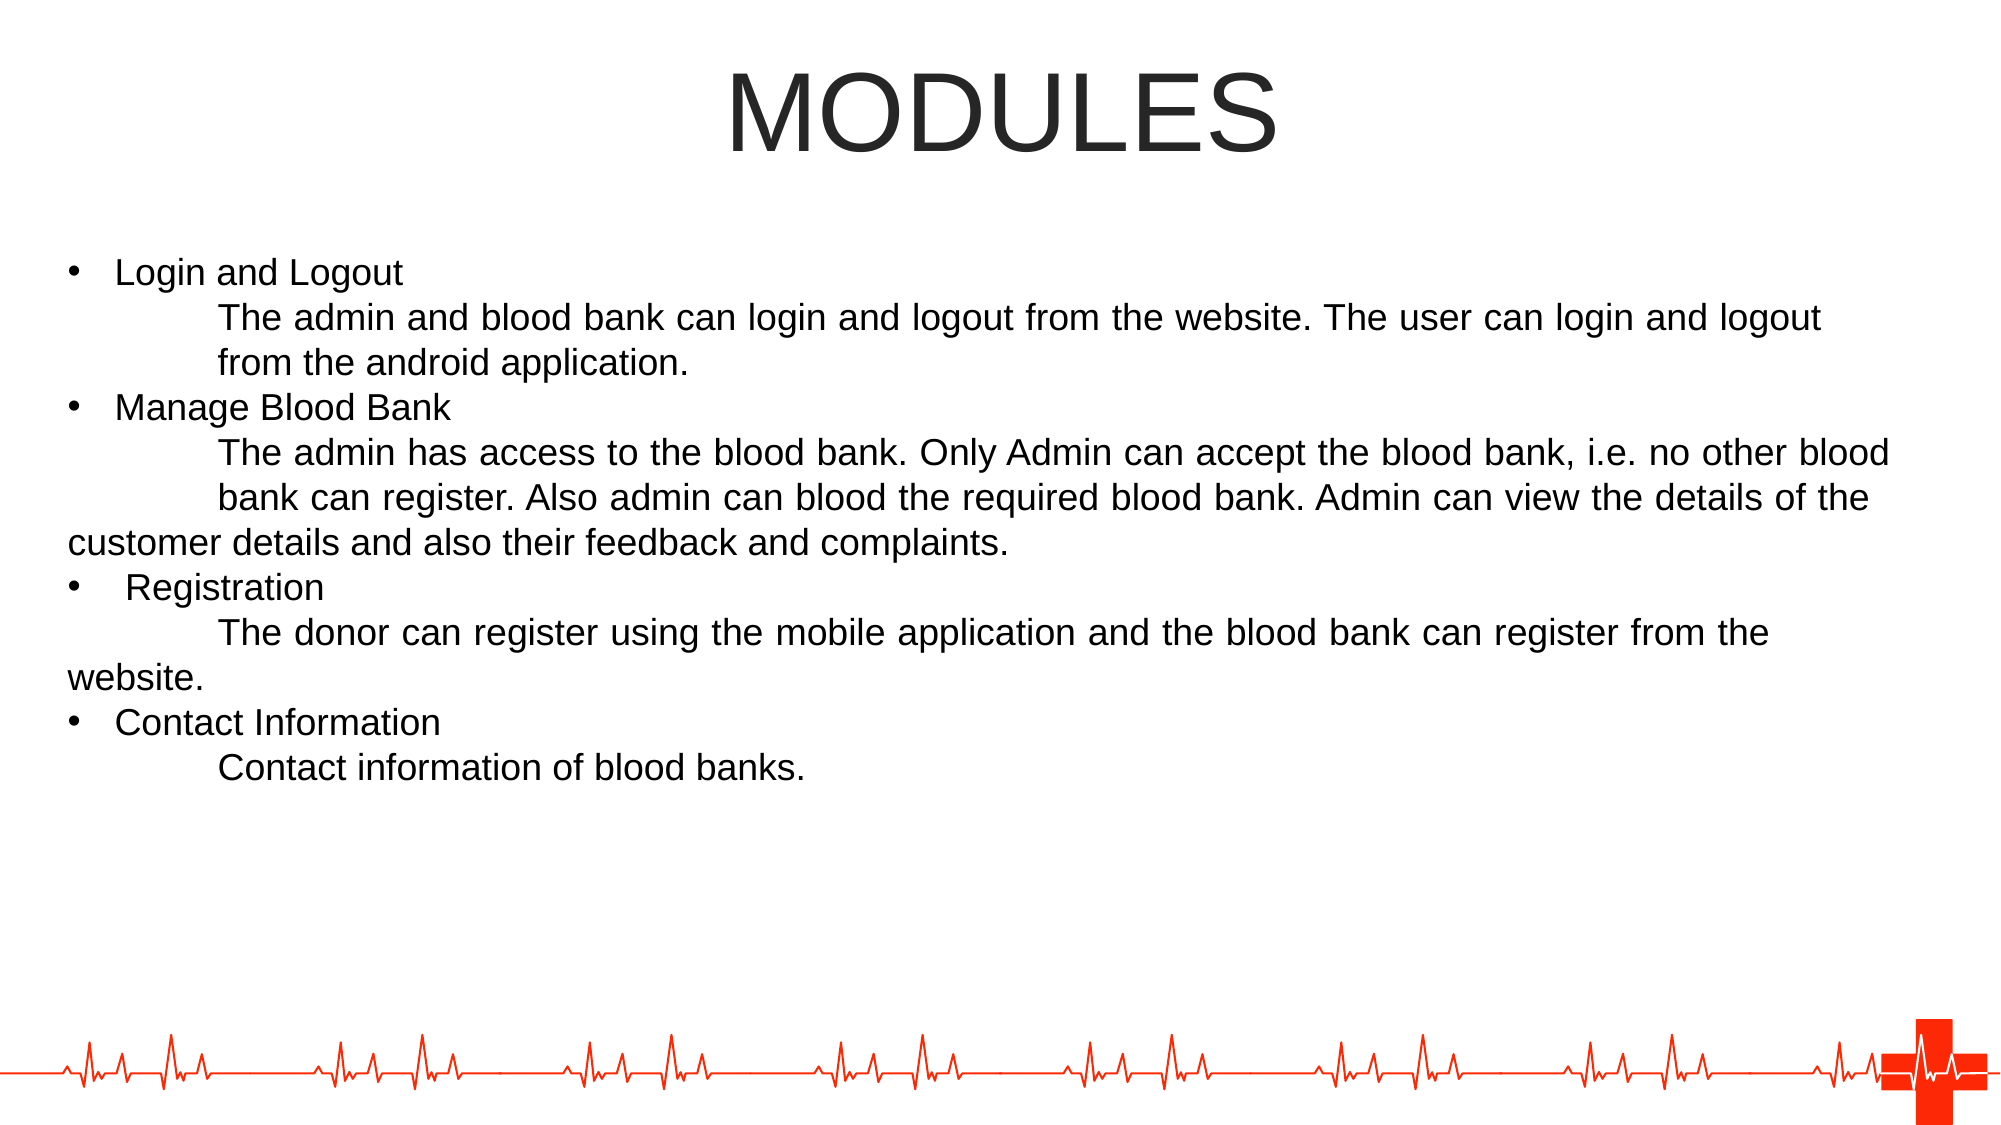

MODULES
Login and Logout
	The admin and blood bank can login and logout from the website. The user can login and logout       	from the android application.
Manage Blood Bank
	The admin has access to the blood bank. Only Admin can accept the blood bank, i.e. no other blood 	bank can register. Also admin can blood the required blood bank. Admin can view the details of the 	customer details and also their feedback and complaints.
 Registration
	The donor can register using the mobile application and the blood bank can register from the 	website.
Contact Information
	Contact information of blood banks.